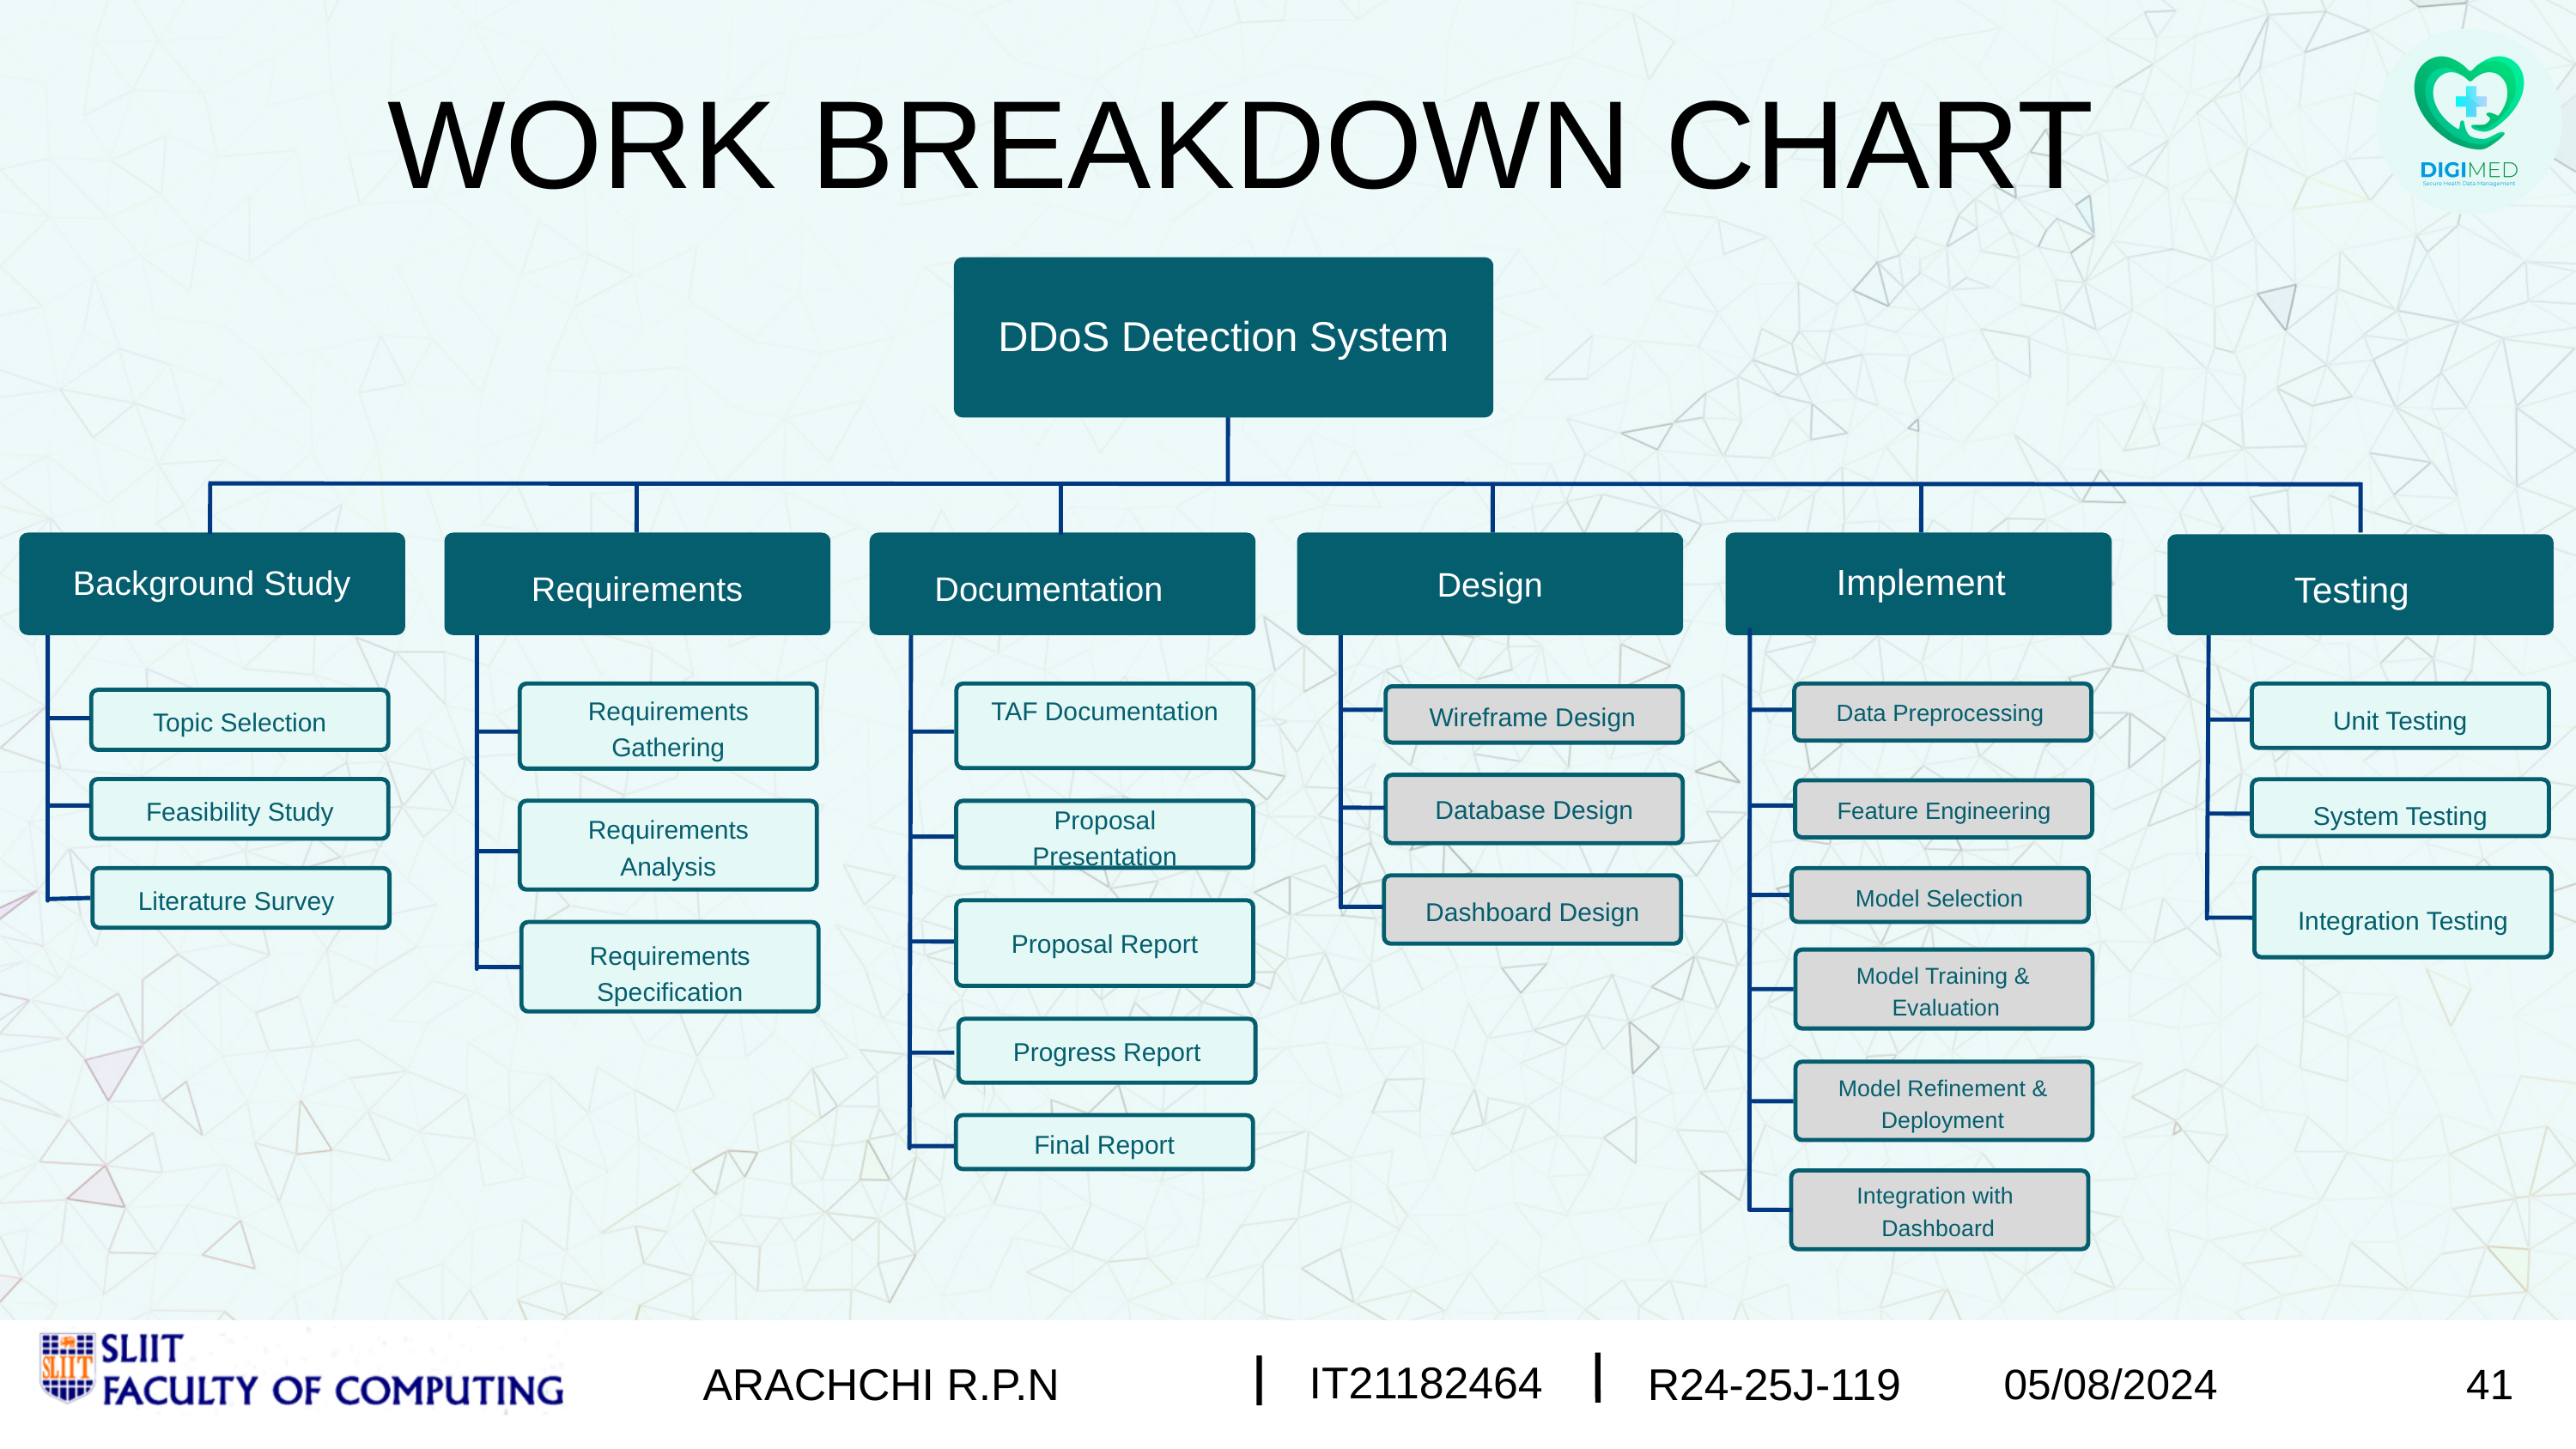

WORK BREAKDOWN CHART

DDoS Detection System

Implement
Background Study
Design
Testing
Documentation
Requirements

TAF Documentation
Requirements Gathering
Data Preprocessing
Wireframe Design
Unit Testing
Topic Selection

Database Design
Feasibility Study
Feature Engineering
System Testing

Proposal Presentation

Requirements Analysis

Model Selection
Literature Survey
Dashboard Design

Integration Testing

Proposal Report
Requirements Specification

Model Training &
 Evaluation

Progress Report

Model Refinement & Deployment

Final Report

Integration with
Dashboard

IT21015526
KUMARASIRI M.A.K.P
R24-004
02/21/2024
16

IT21015526
IT21171260
LANSAKARA L.H.M.J.C.
KUMARASIRI M.A.K.P
R24-004
R24-25J-119
02/21/2024
05/08/2024
11
16

IT21352812
IT21182464
PATHIRAJA P.M.C.H.
ARACHCHI R.P.N
R24-25J-119
R24-25J-119
05/08/2024
05/08/2024
38
41